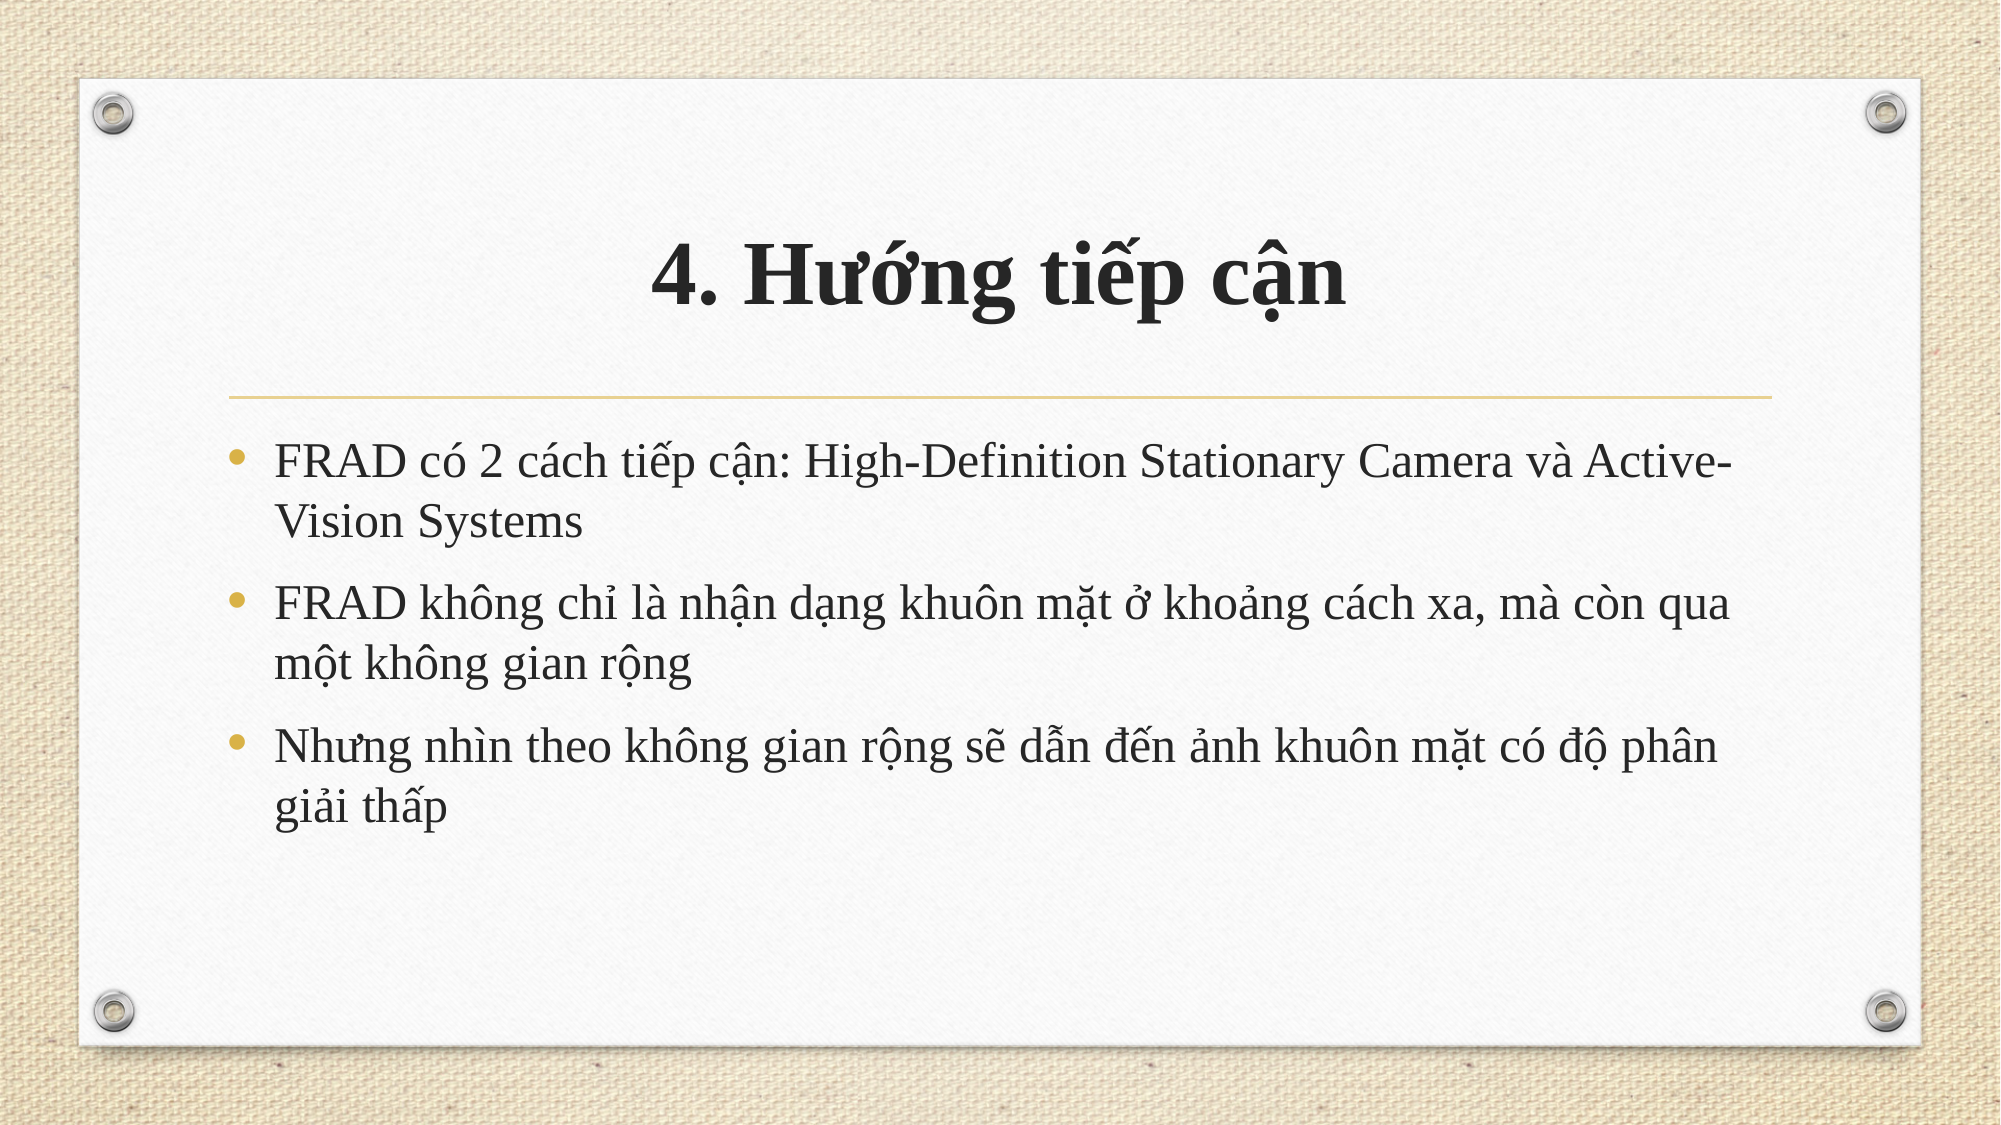

# 4. Hướng tiếp cận
FRAD có 2 cách tiếp cận: High-Definition Stationary Camera và Active-Vision Systems
FRAD không chỉ là nhận dạng khuôn mặt ở khoảng cách xa, mà còn qua một không gian rộng
Nhưng nhìn theo không gian rộng sẽ dẫn đến ảnh khuôn mặt có độ phân giải thấp